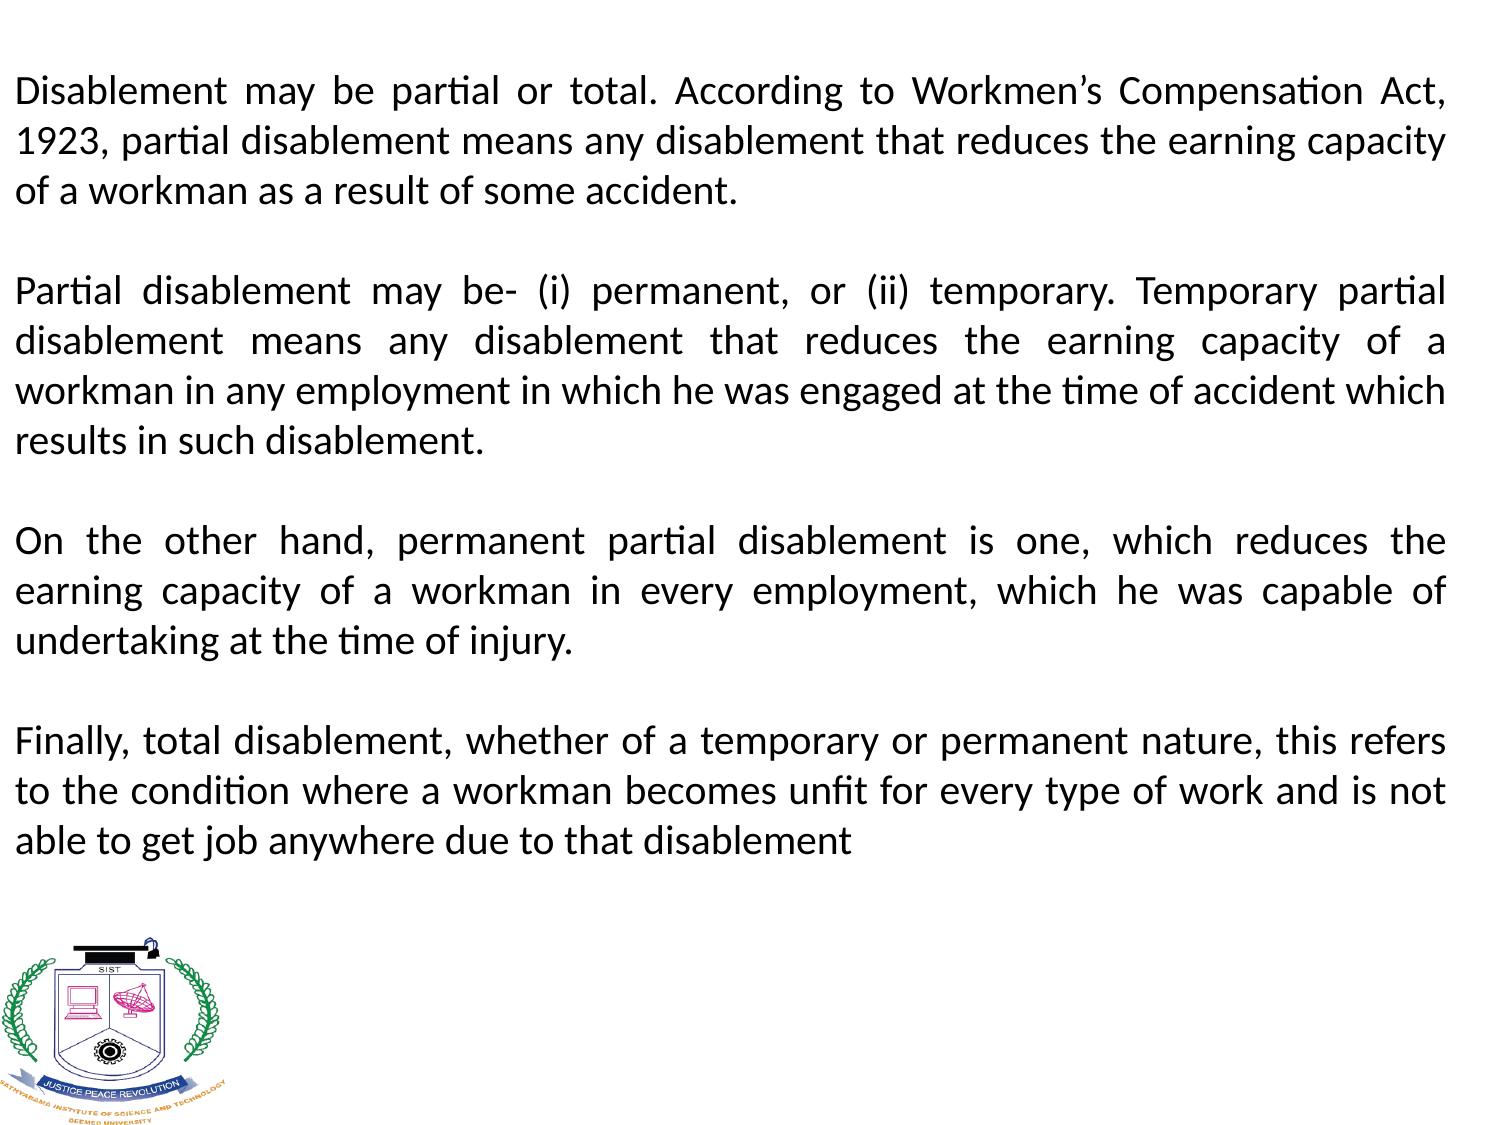

Disablement may be partial or total. According to Workmen’s Compensation Act, 1923, partial disablement means any disablement that reduces the earning capacity of a workman as a result of some accident.

Partial disablement may be- (i) permanent, or (ii) temporary. Temporary partial disablement means any disablement that reduces the earning capacity of a workman in any employment in which he was engaged at the time of accident which results in such disablement.

On the other hand, permanent partial disablement is one, which reduces the earning capacity of a workman in every employment, which he was capable of undertaking at the time of injury.

Finally, total disablement, whether of a temporary or permanent nature, this refers to the condition where a workman becomes unfit for every type of work and is not able to get job anywhere due to that disablement